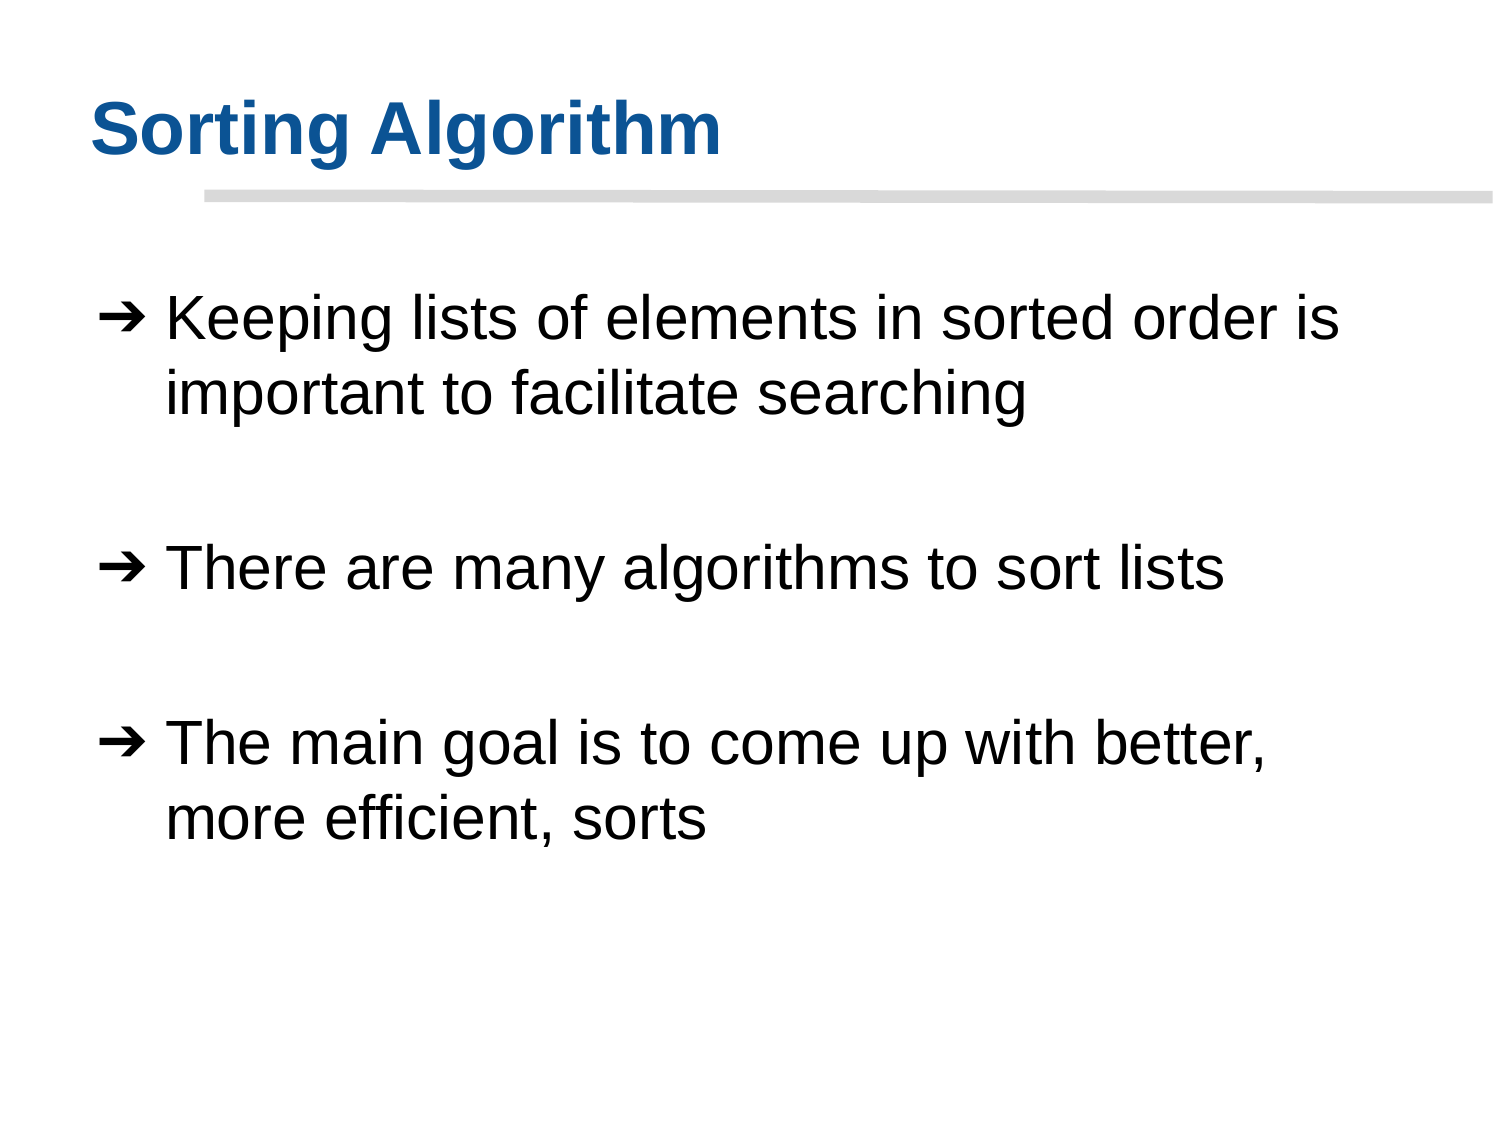

# Sorting Algorithm
Keeping lists of elements in sorted order is important to facilitate searching

There are many algorithms to sort lists

The main goal is to come up with better, more efficient, sorts